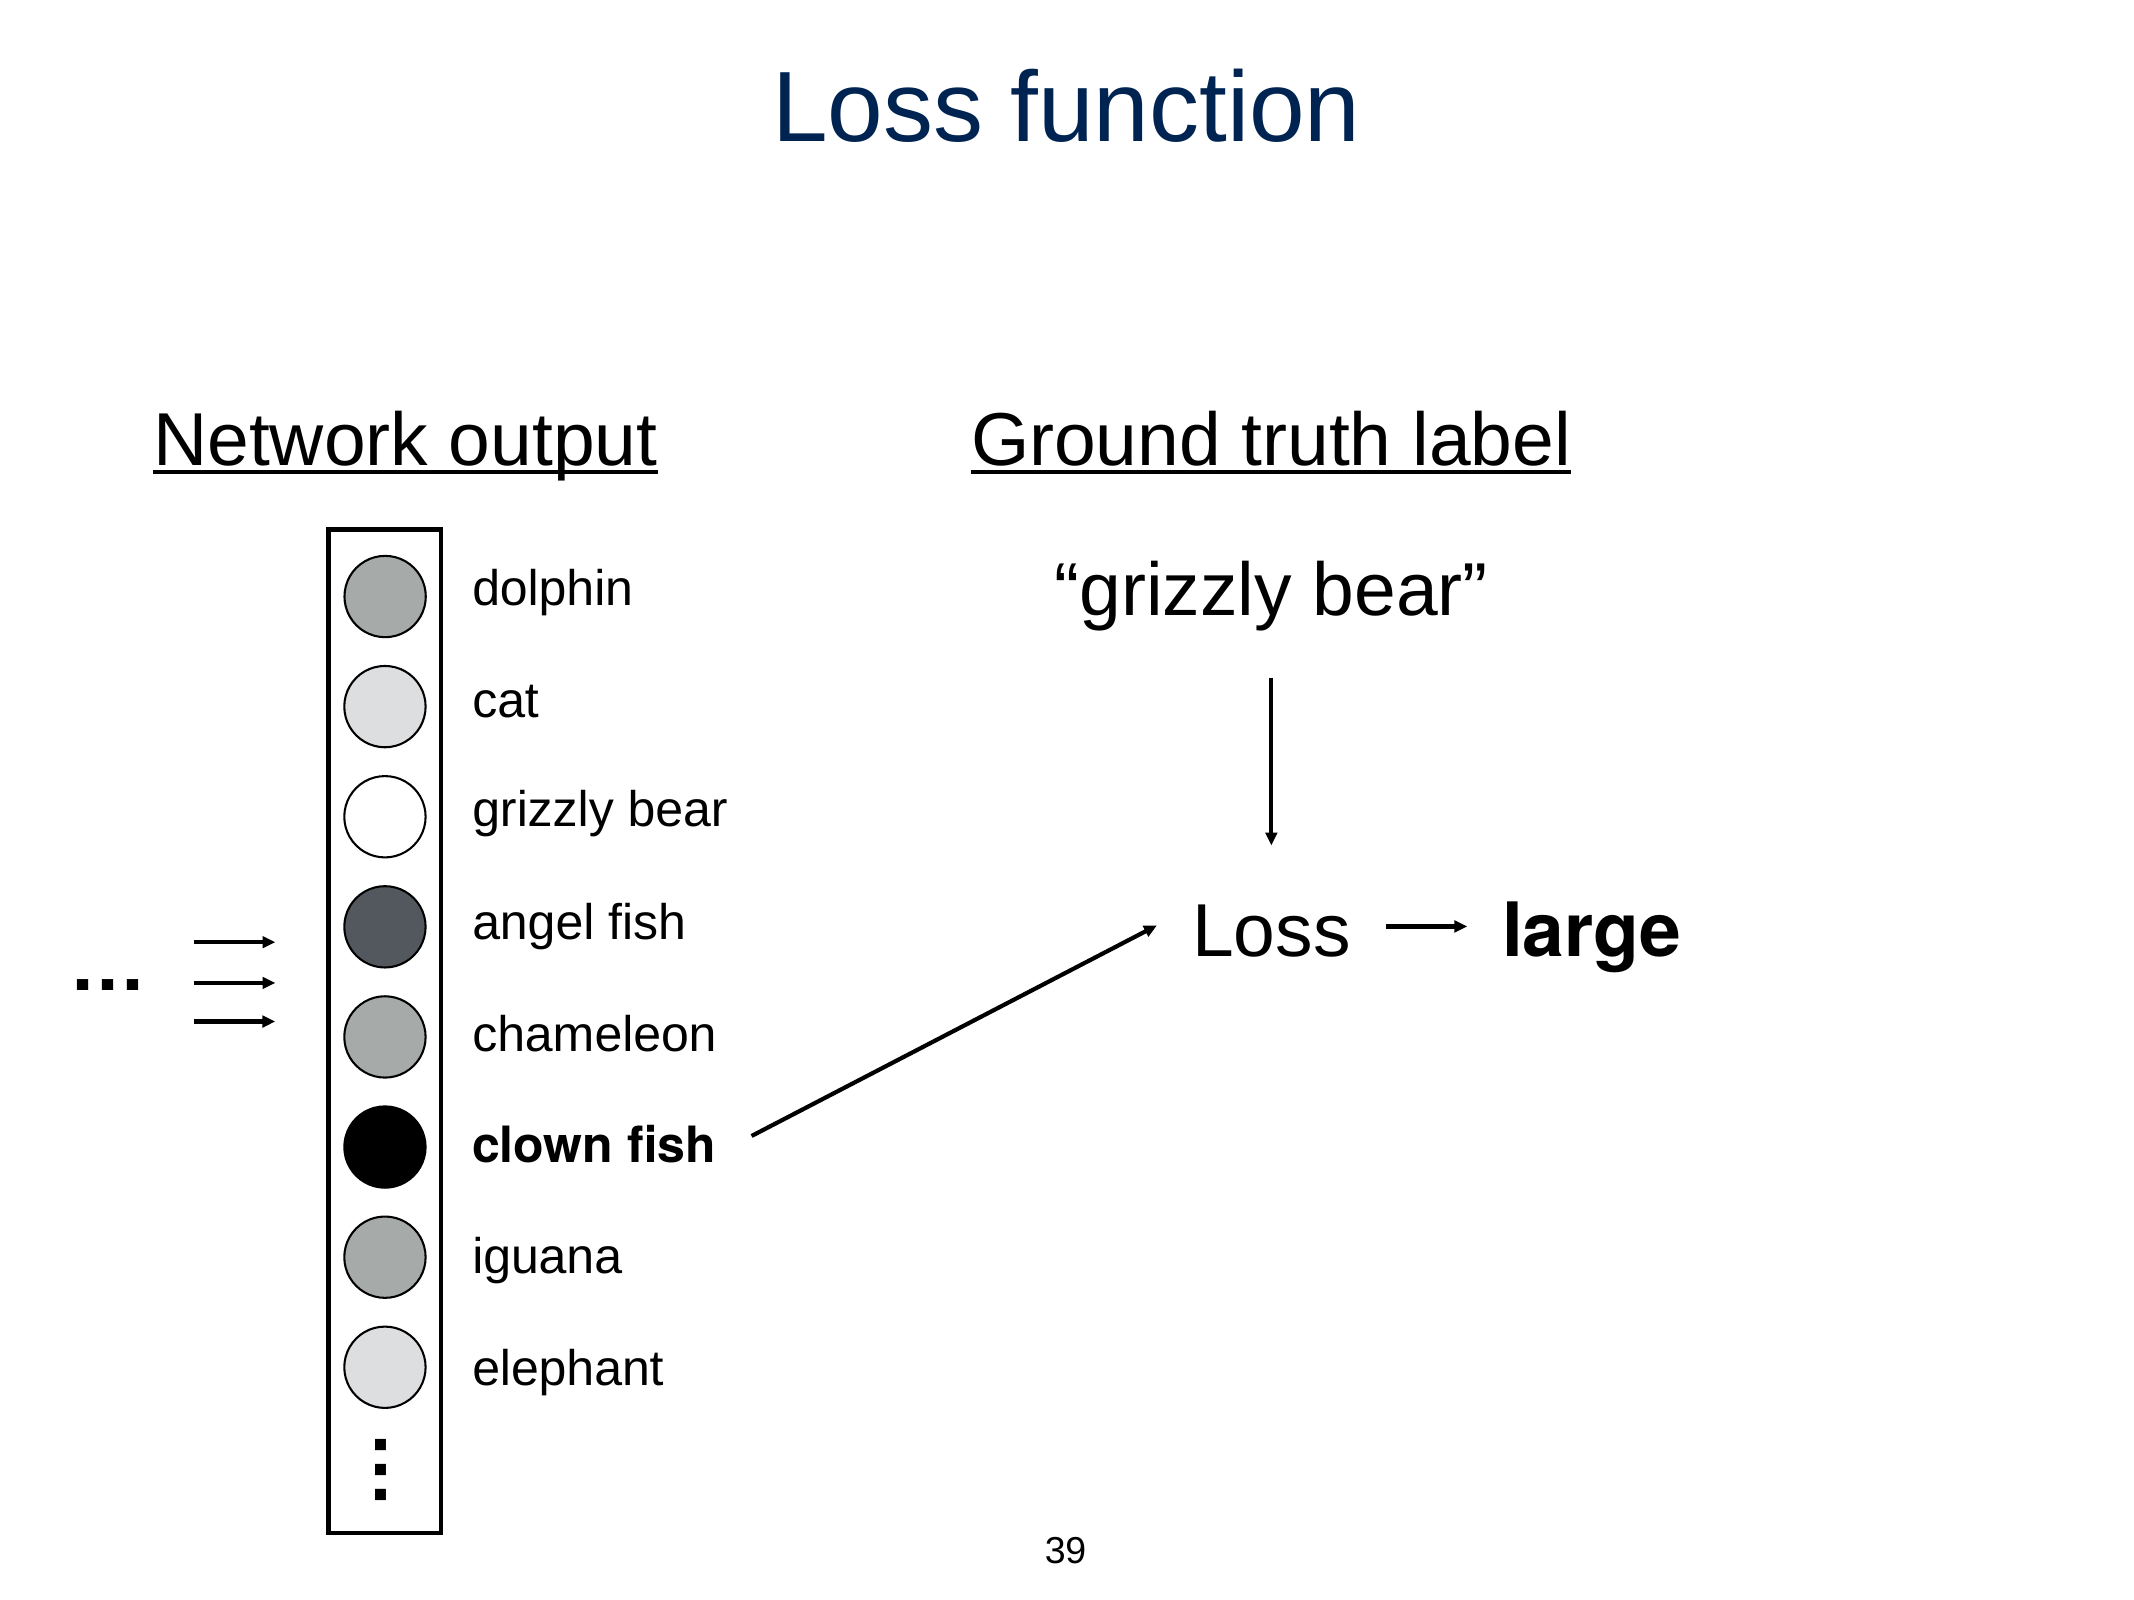

Loss function
Network output
Ground truth label
“grizzly bear”
dolphin

cat

grizzly bear
angel fish
Loss
large
…

chameleon

clown fish
iguana
elephant
…
39